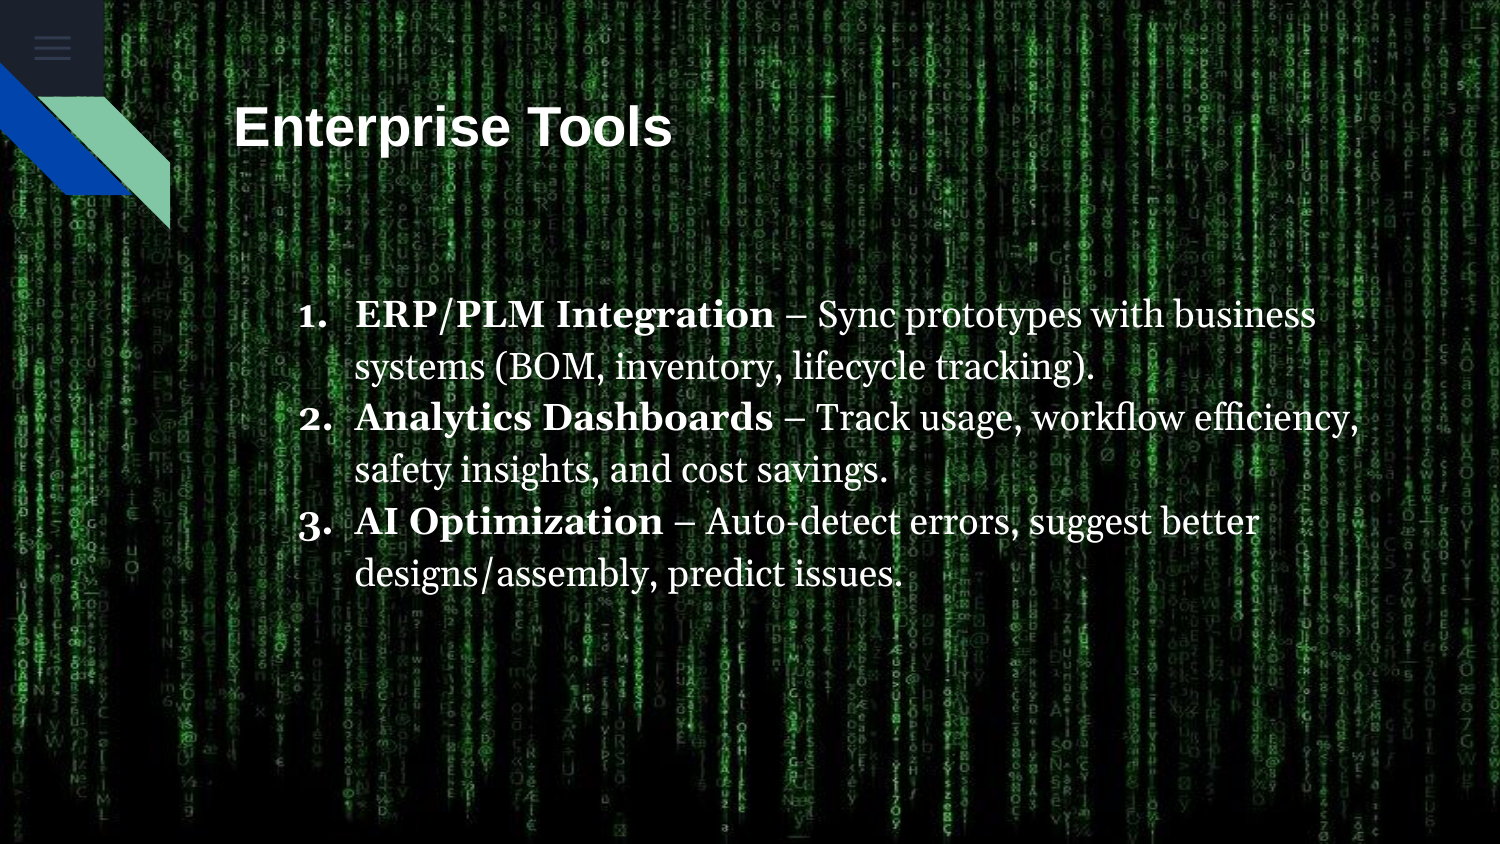

# Enterprise Tools
ERP/PLM Integration – Sync prototypes with business systems (BOM, inventory, lifecycle tracking).
Analytics Dashboards – Track usage, workflow efficiency, safety insights, and cost savings.
AI Optimization – Auto-detect errors, suggest better designs/assembly, predict issues.